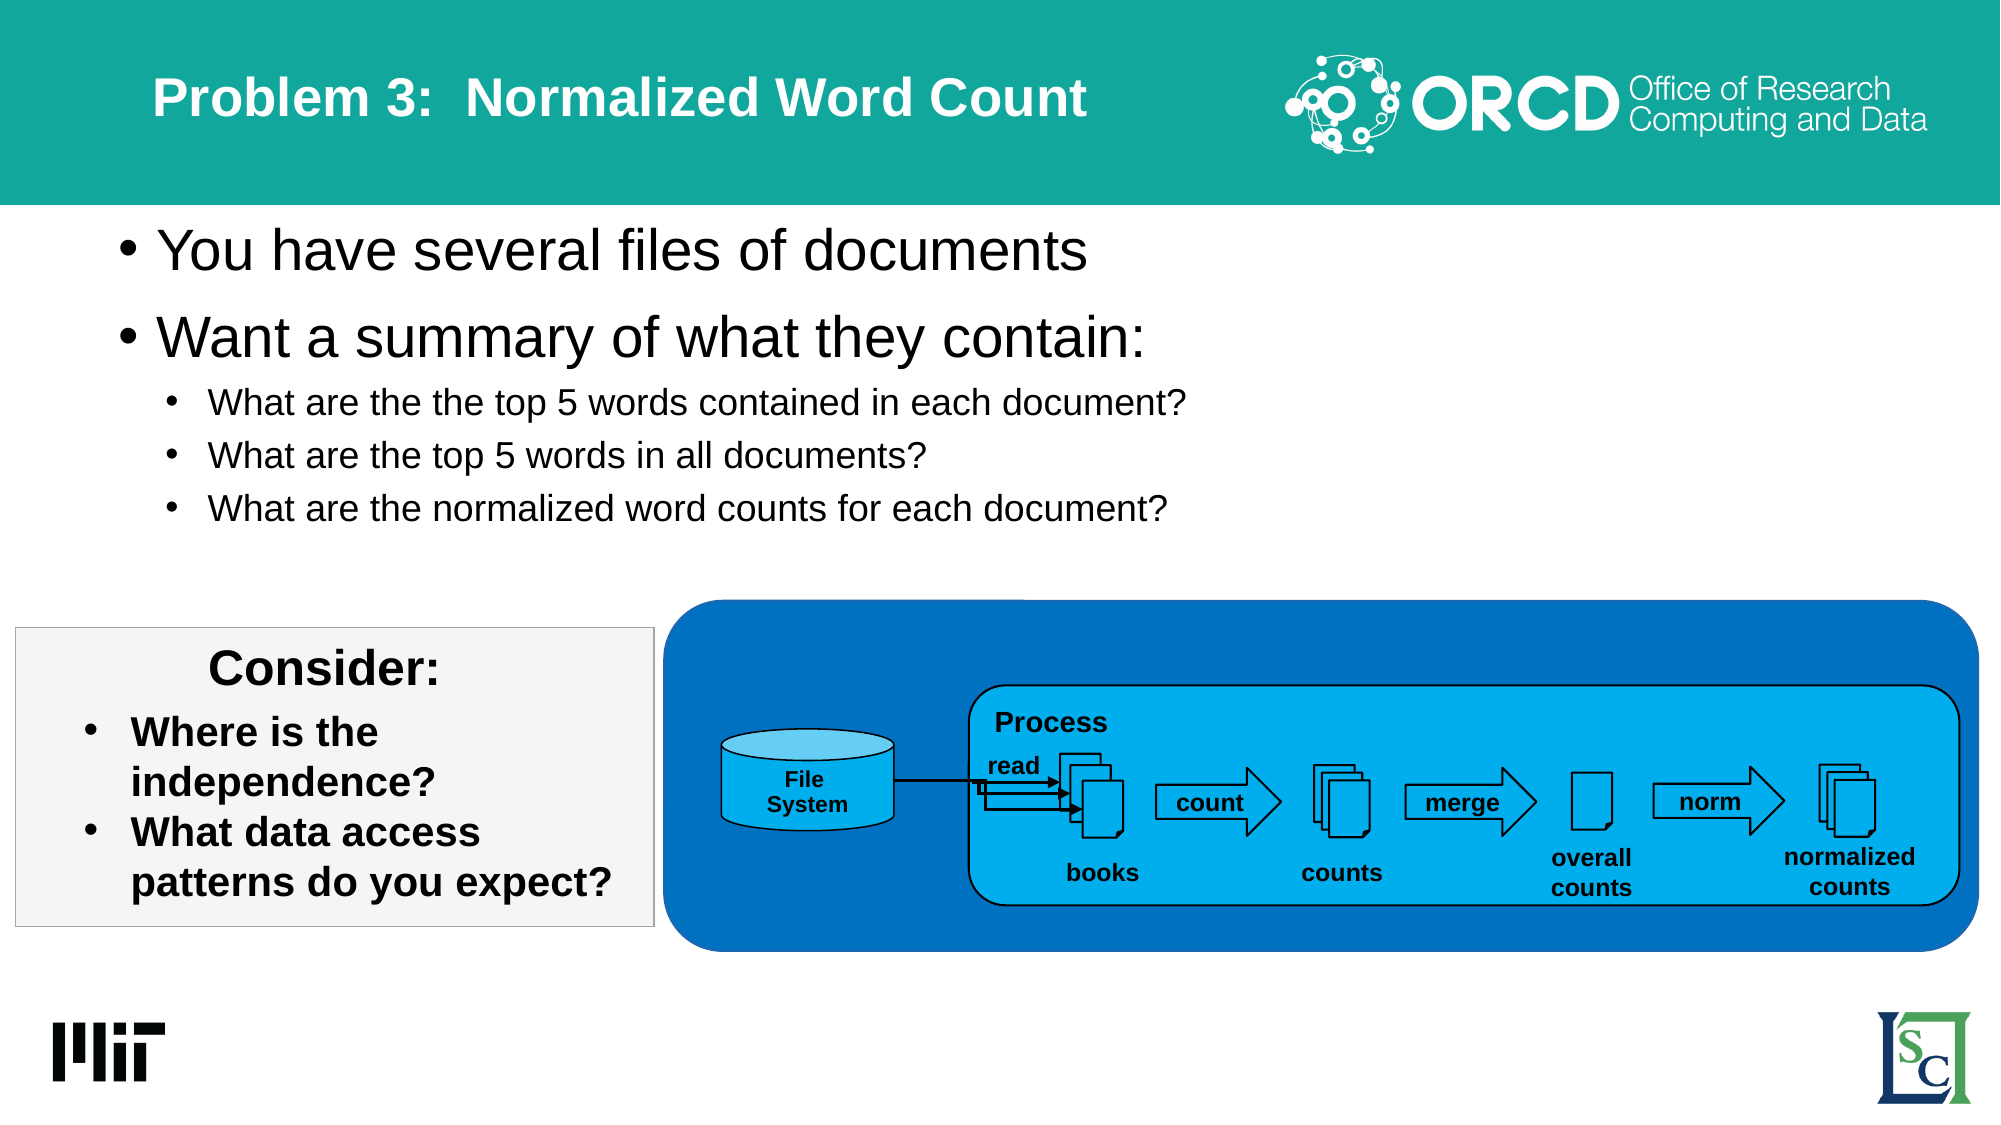

# Problem 3:  Normalized Word Count
You have several files of documents
Want a summary of what they contain:
What are the the top 5 words contained in each document?
What are the top 5 words in all documents?
What are the normalized word counts for each document?

Consider:
Process

read

norm
merge
count

normalized
counts
overall
counts
counts
books
Where is the independence?
What data access patterns do you expect?
File
System